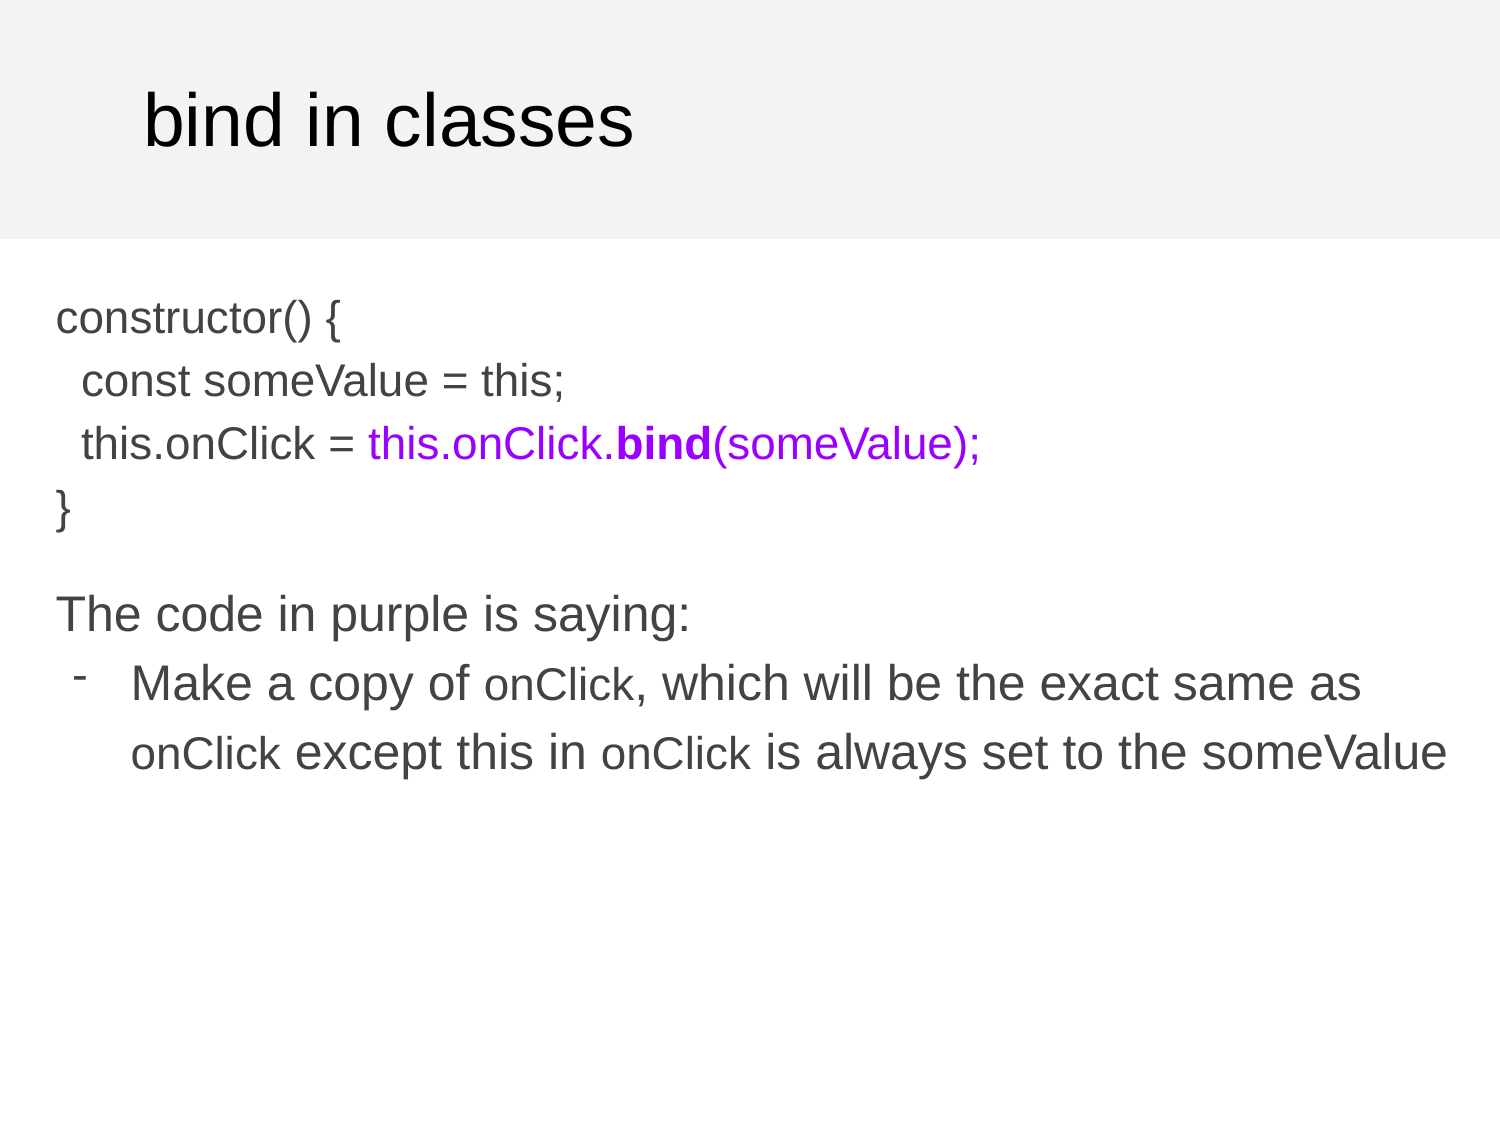

bind in classes
constructor() {
  const someValue = this;
  this.onClick = this.onClick.bind(someValue);
}

The code in purple is saying:
Make a copy of onClick, which will be the exact same as onClick except this in onClick is always set to the someValue